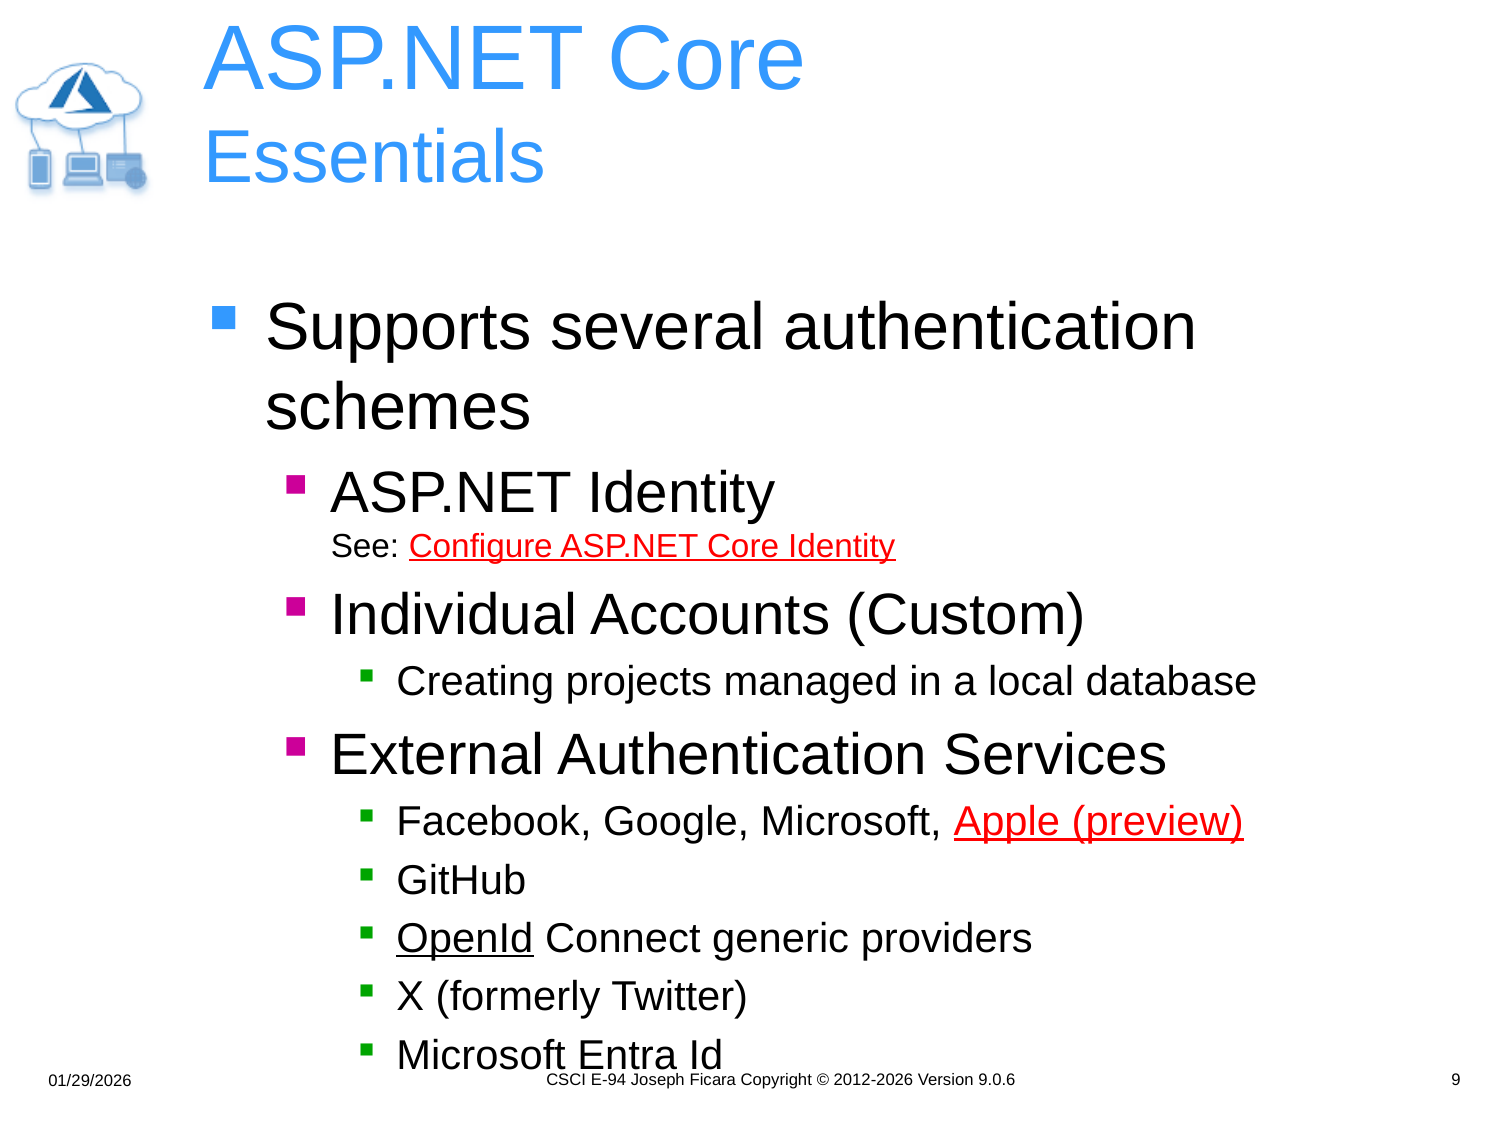

# ASP.NET Core Essentials
Supports several authentication schemes
ASP.NET Identity
See: Configure ASP.NET Core Identity
Individual Accounts (Custom)
Creating projects managed in a local database
External Authentication Services
Facebook, Google, Microsoft, Apple (preview)
GitHub
OpenId Connect generic providers
X (formerly Twitter)
Microsoft Entra Id

CSCI E-94 Joseph Ficara Copyright © 2012-2026 Version 9.0.6
9
01/29/2026